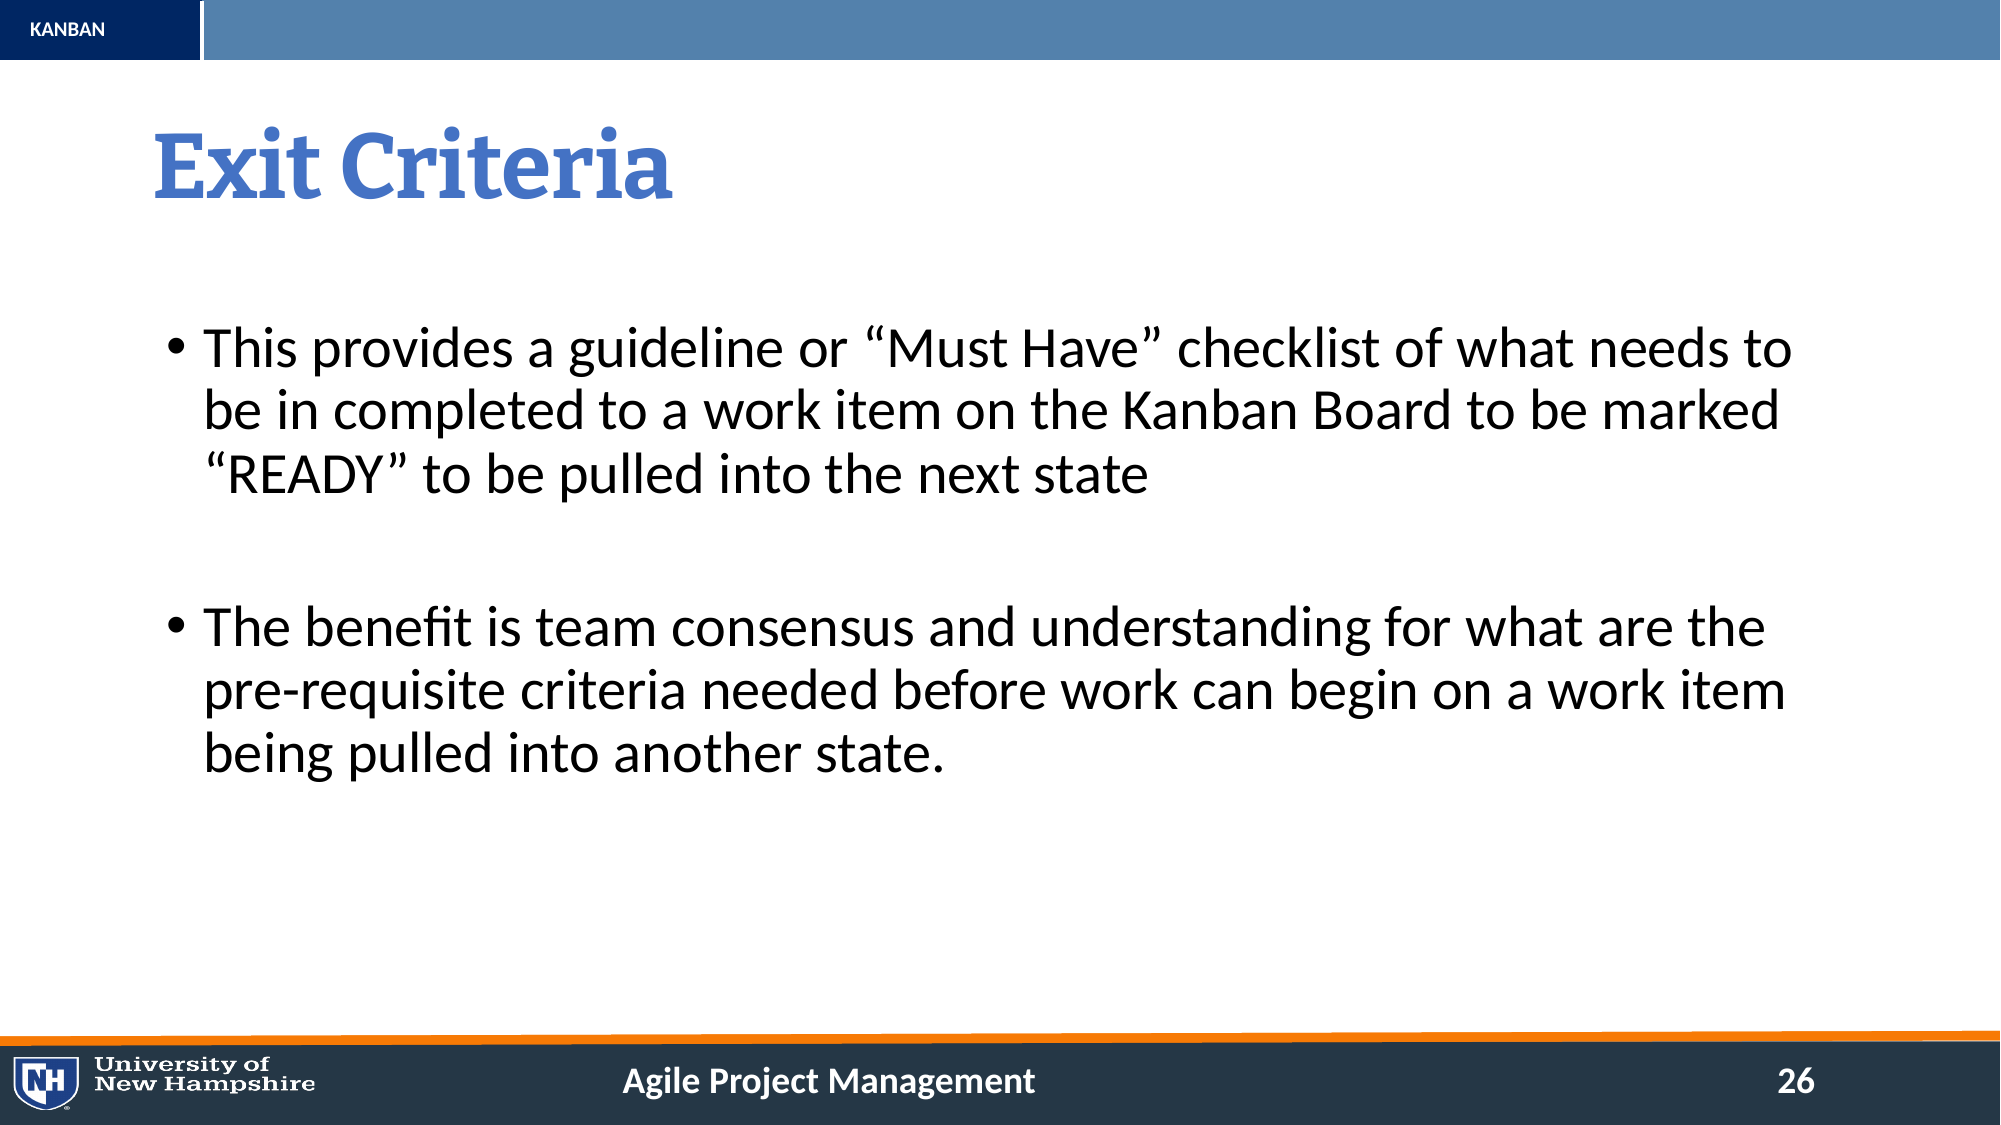

# Exit Criteria
This provides a guideline or “Must Have” checklist of what needs to be in completed to a work item on the Kanban Board to be marked “READY” to be pulled into the next state
The benefit is team consensus and understanding for what are the pre-requisite criteria needed before work can begin on a work item being pulled into another state.